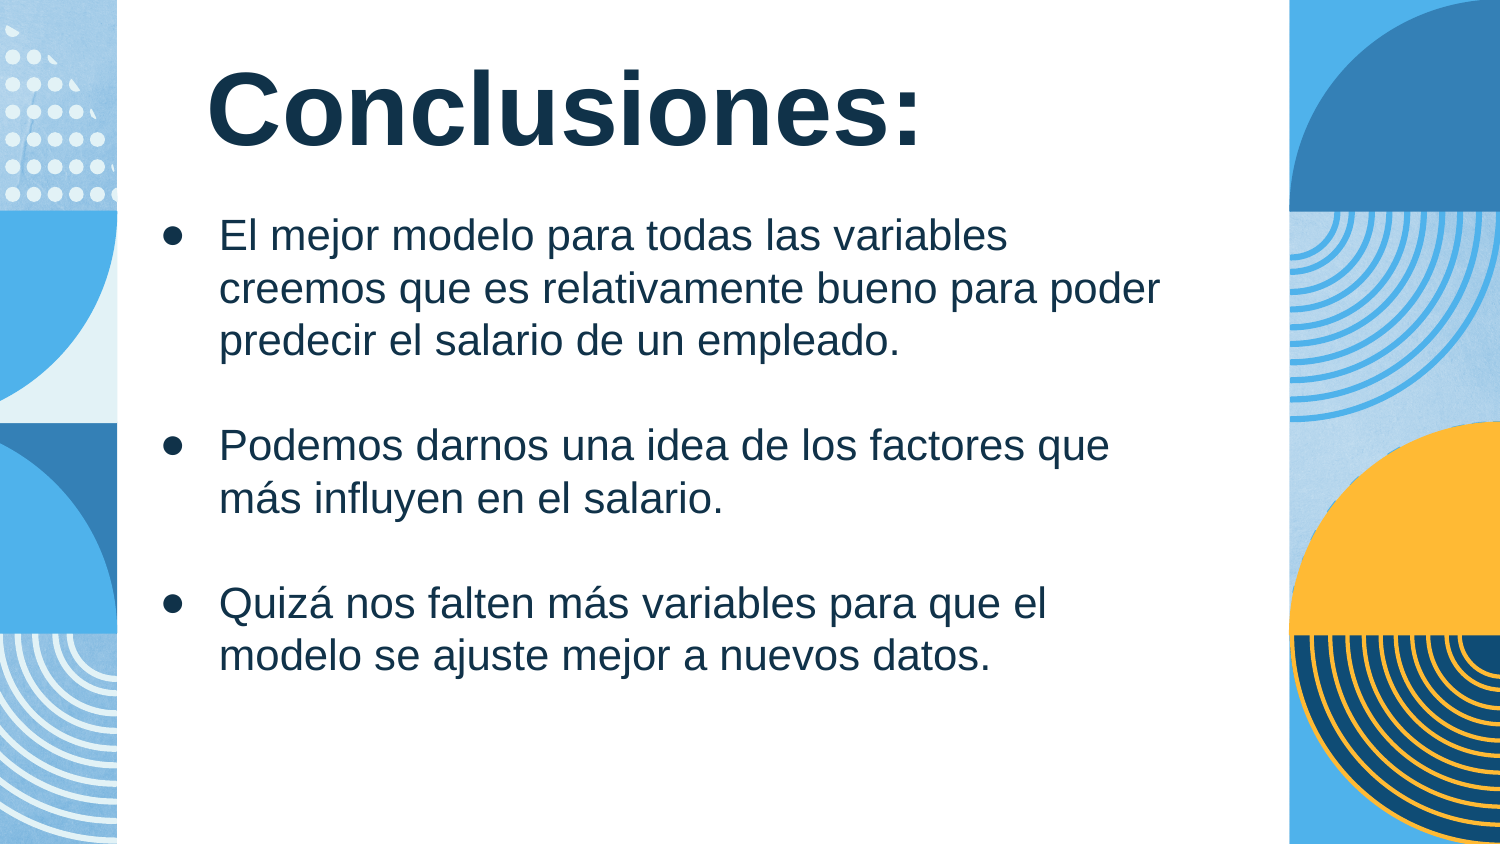

# Conclusiones:
El mejor modelo para todas las variables creemos que es relativamente bueno para poder predecir el salario de un empleado.

Podemos darnos una idea de los factores que más influyen en el salario.

Quizá nos falten más variables para que el modelo se ajuste mejor a nuevos datos.